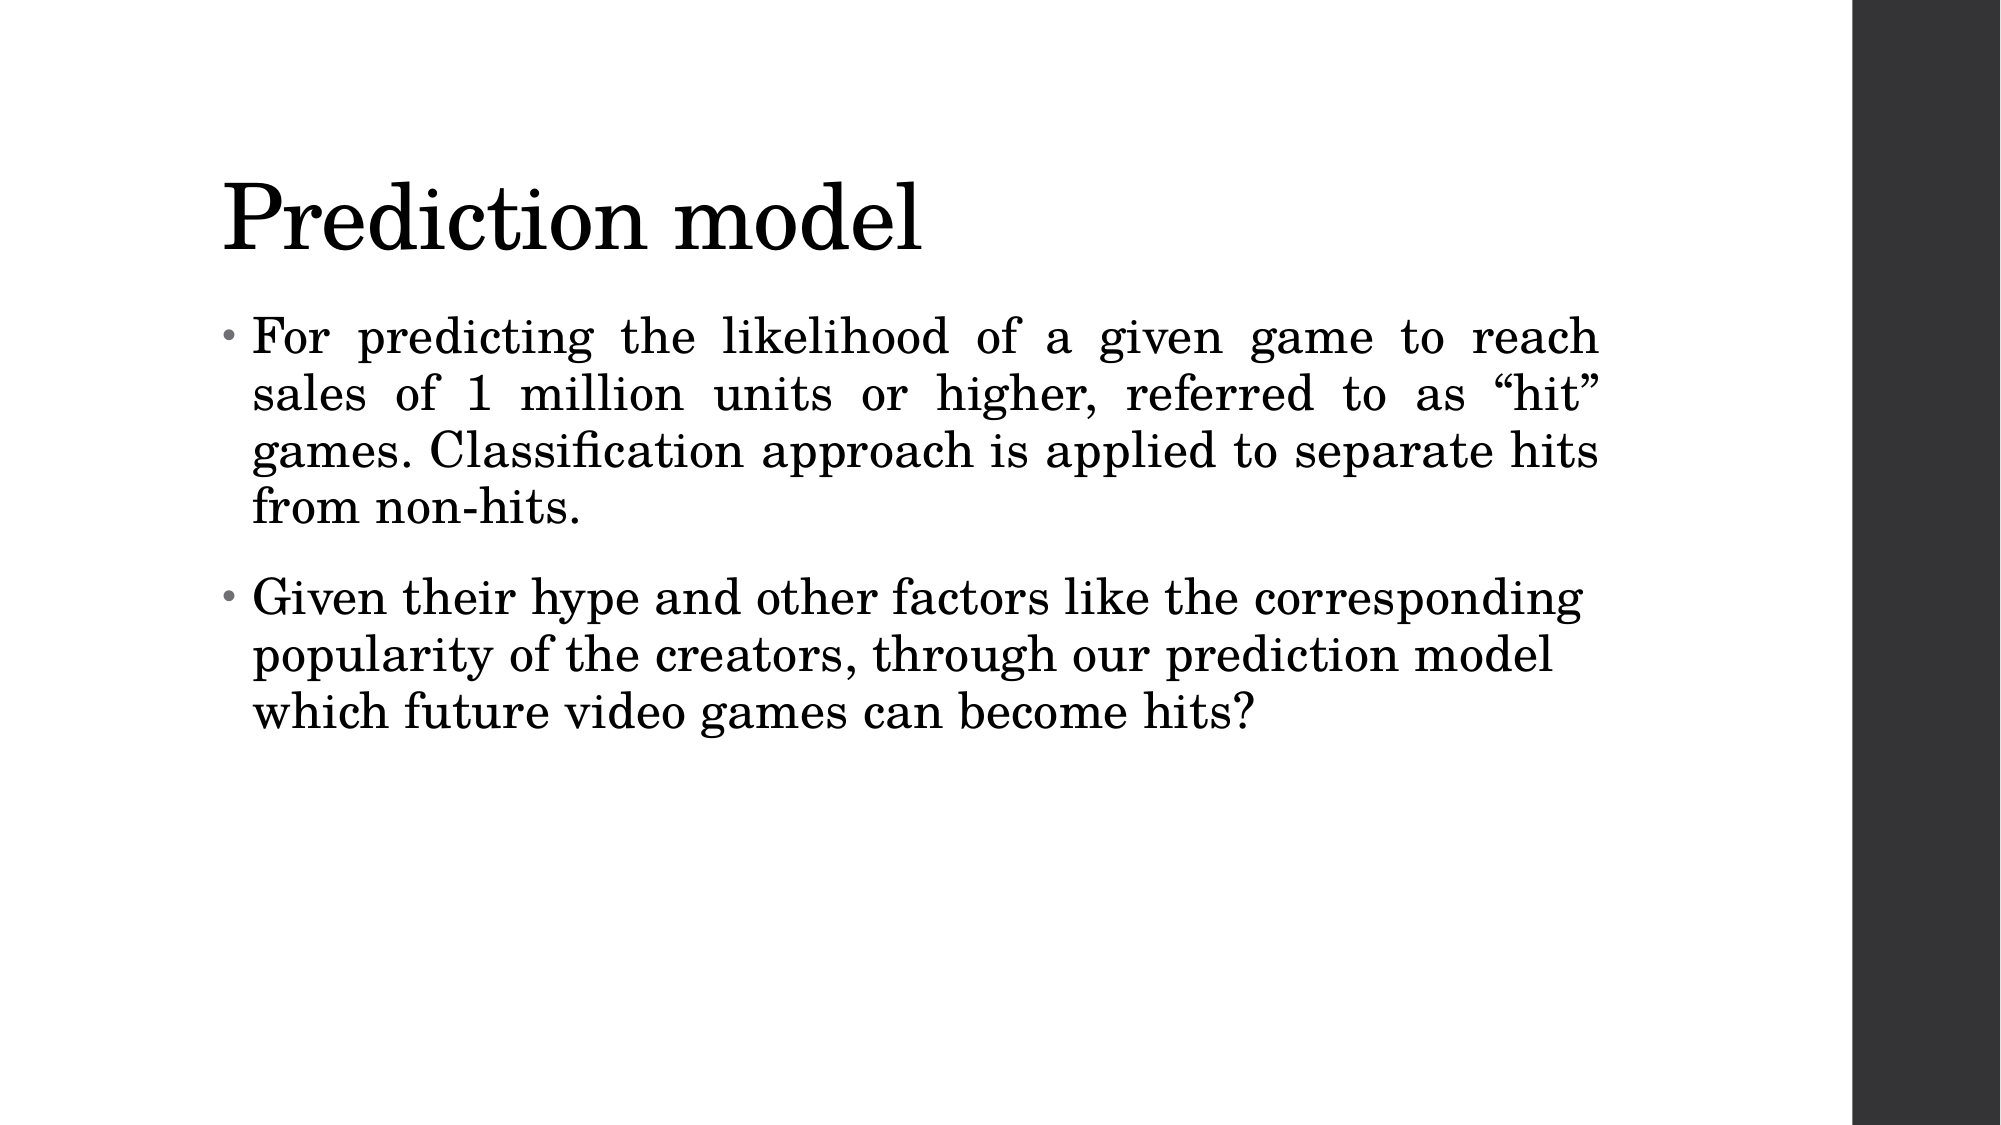

# Prediction model
For predicting the likelihood of a given game to reach sales of 1 million units or higher, referred to as “hit” games. Classification approach is applied to separate hits from non-hits.
Given their hype and other factors like the corresponding popularity of the creators, through our prediction model which future video games can become hits?